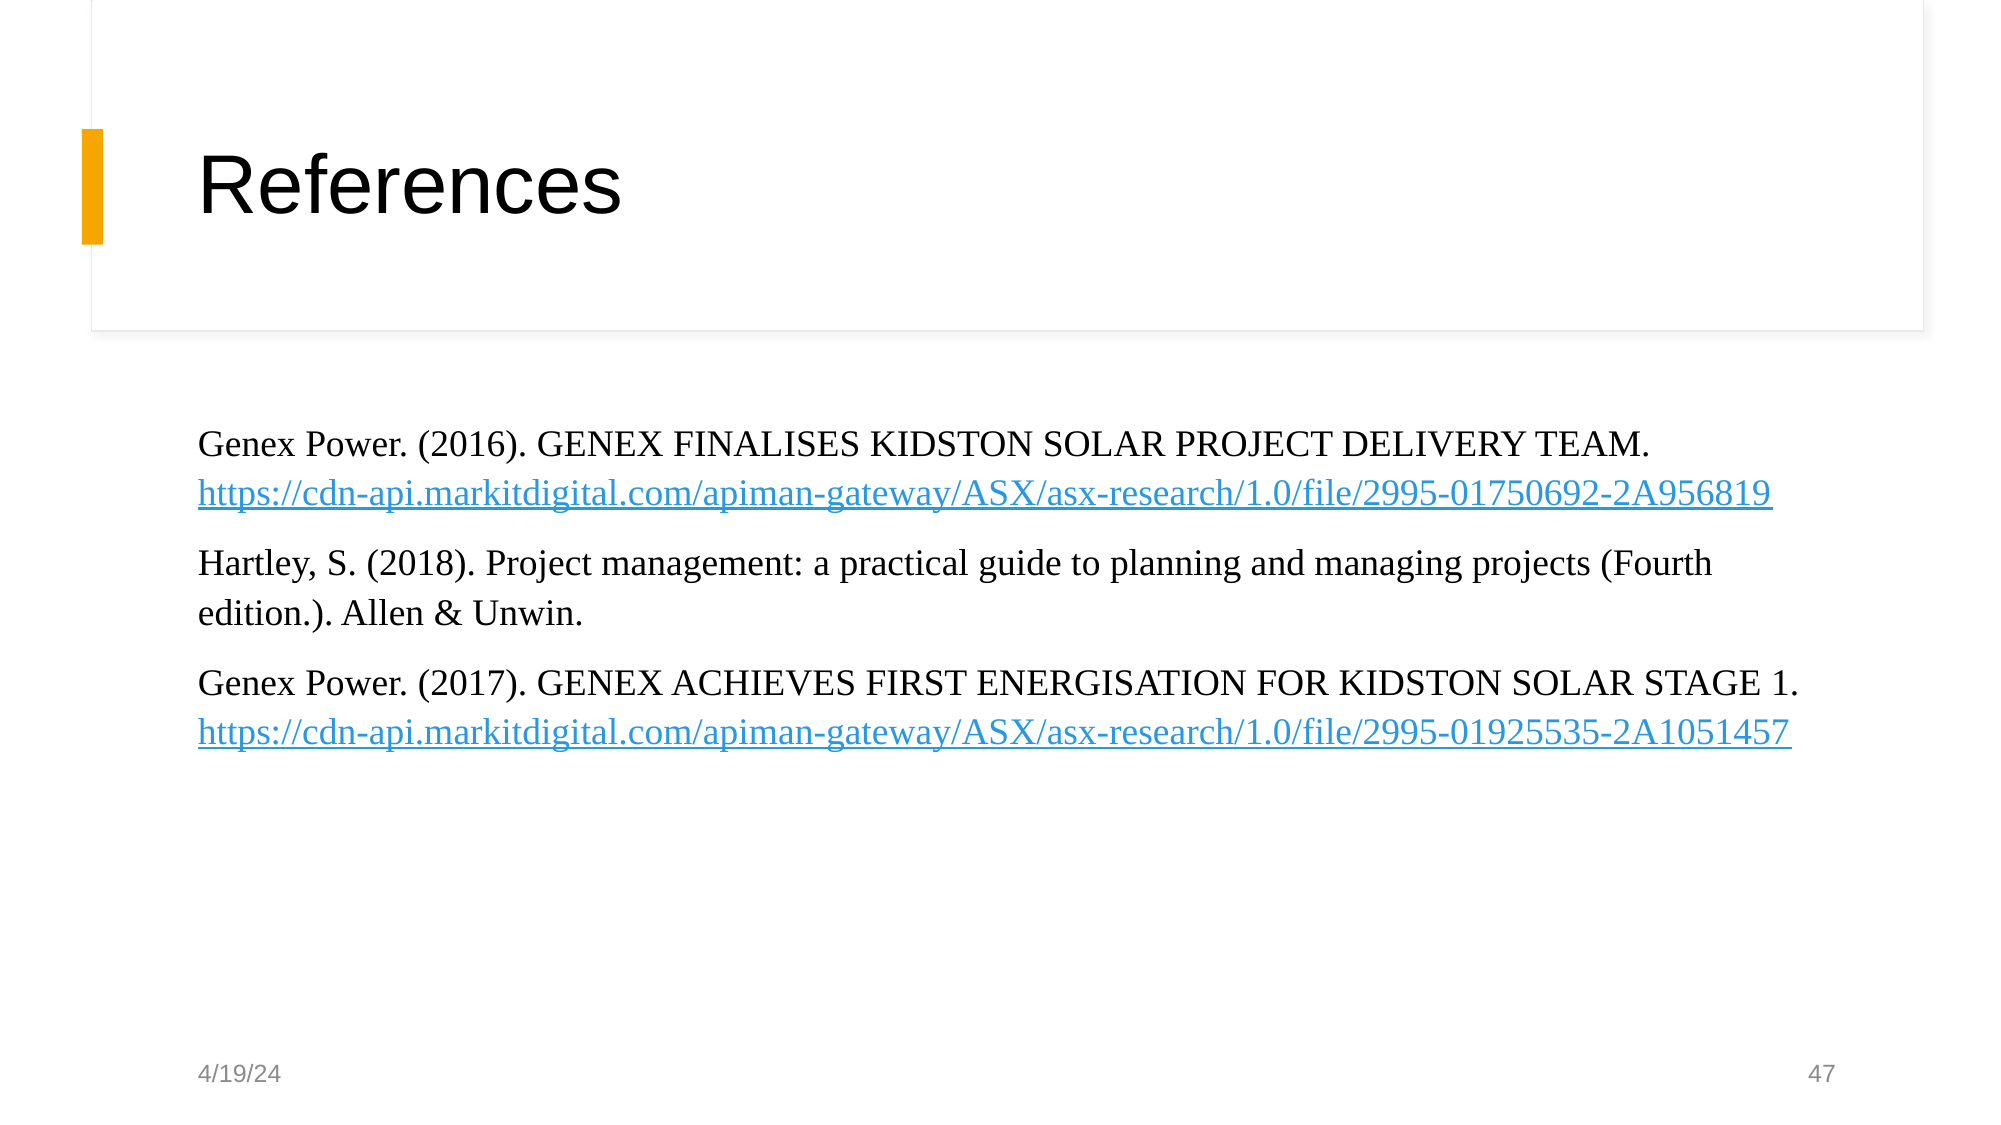

# References
Genex Power. (2016). GENEX FINALISES KIDSTON SOLAR PROJECT DELIVERY TEAM. https://cdn-api.markitdigital.com/apiman-gateway/ASX/asx-research/1.0/file/2995-01750692-2A956819
Hartley, S. (2018). Project management: a practical guide to planning and managing projects (Fourth edition.). Allen & Unwin.
Genex Power. (2017). GENEX ACHIEVES FIRST ENERGISATION FOR KIDSTON SOLAR STAGE 1. https://cdn-api.markitdigital.com/apiman-gateway/ASX/asx-research/1.0/file/2995-01925535-2A1051457
4/19/24

47